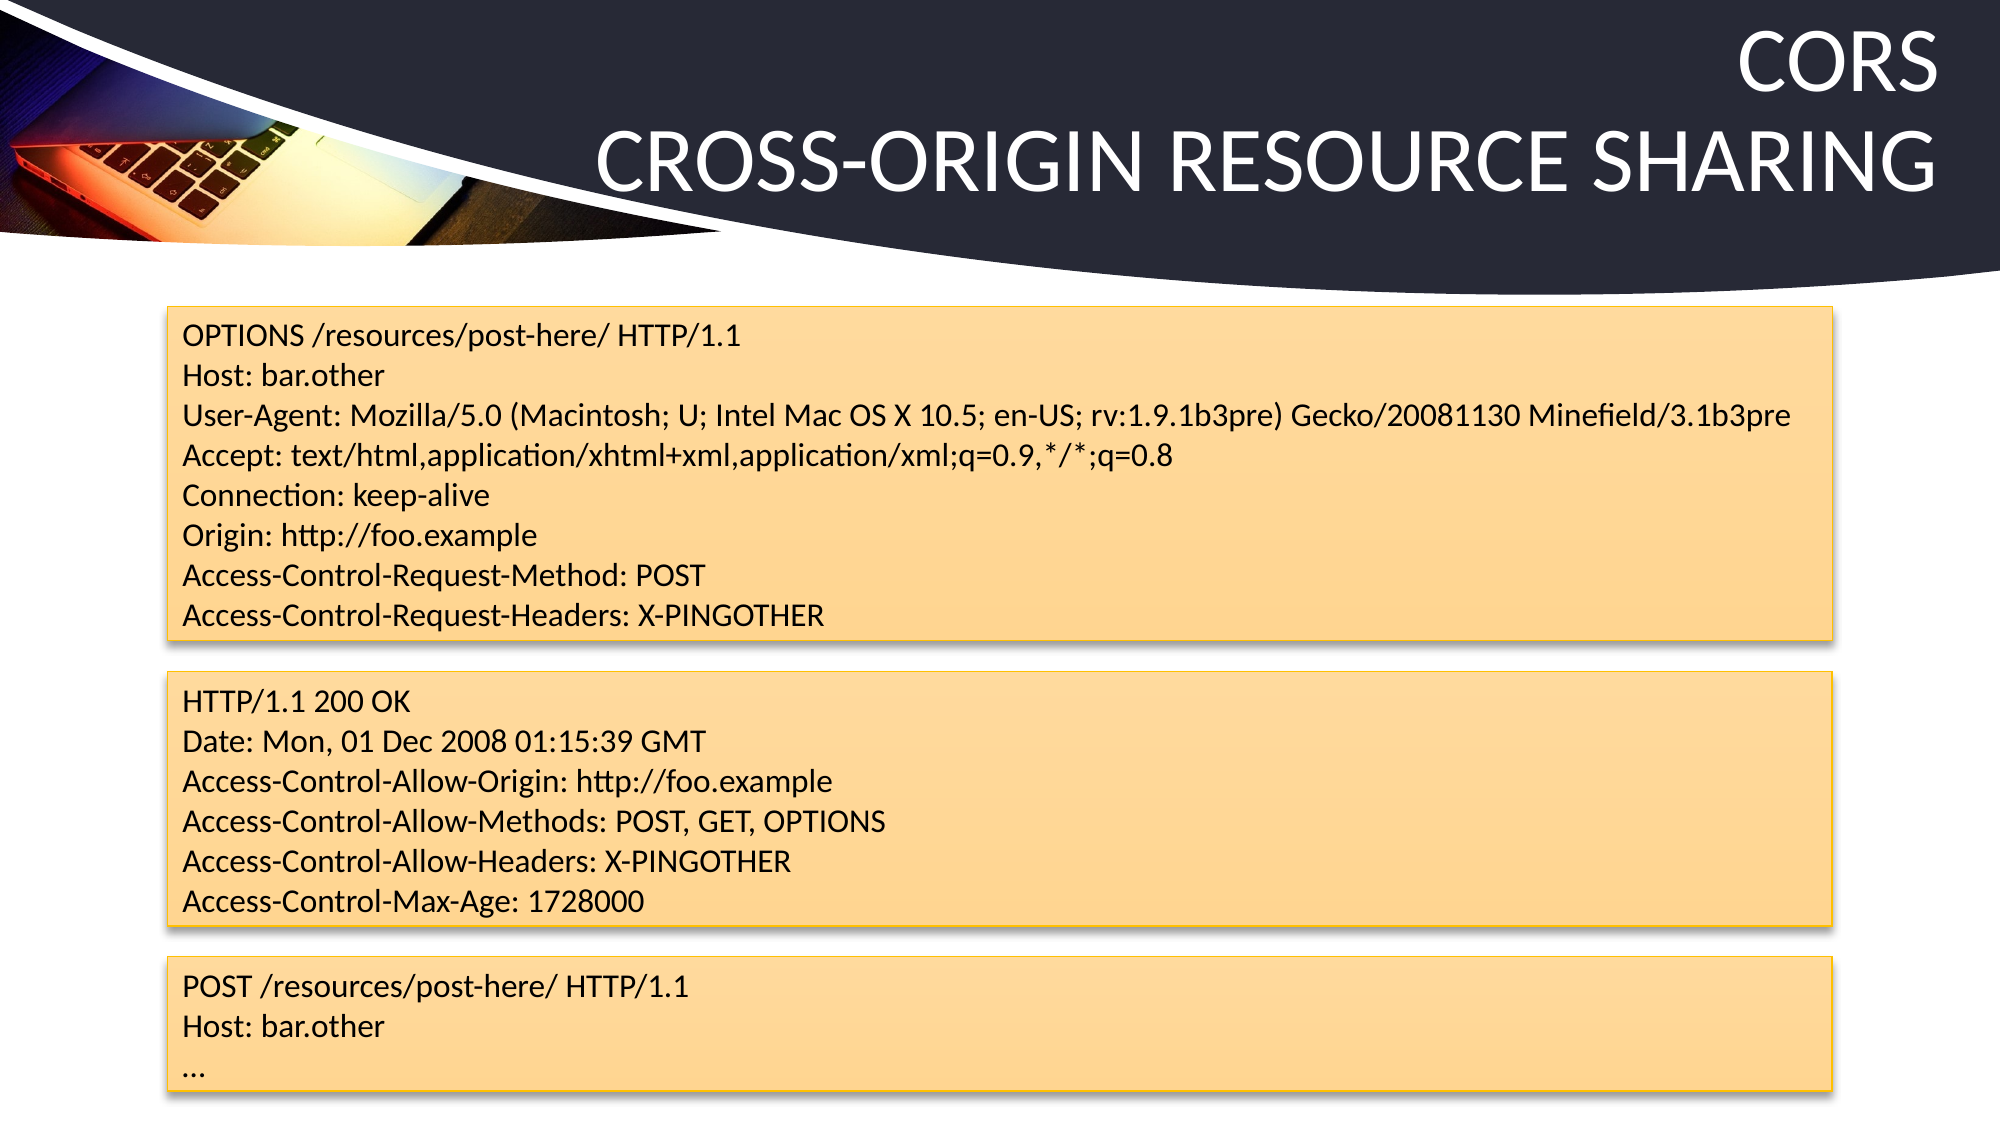

# CORS Cross-origin Resource Sharing
OPTIONS /resources/post-here/ HTTP/1.1
Host: bar.other
User-Agent: Mozilla/5.0 (Macintosh; U; Intel Mac OS X 10.5; en-US; rv:1.9.1b3pre) Gecko/20081130 Minefield/3.1b3pre
Accept: text/html,application/xhtml+xml,application/xml;q=0.9,*/*;q=0.8
Connection: keep-alive
Origin: http://foo.example
Access-Control-Request-Method: POST
Access-Control-Request-Headers: X-PINGOTHER
HTTP/1.1 200 OK
Date: Mon, 01 Dec 2008 01:15:39 GMT
Access-Control-Allow-Origin: http://foo.example
Access-Control-Allow-Methods: POST, GET, OPTIONS
Access-Control-Allow-Headers: X-PINGOTHER
Access-Control-Max-Age: 1728000
POST /resources/post-here/ HTTP/1.1
Host: bar.other
…